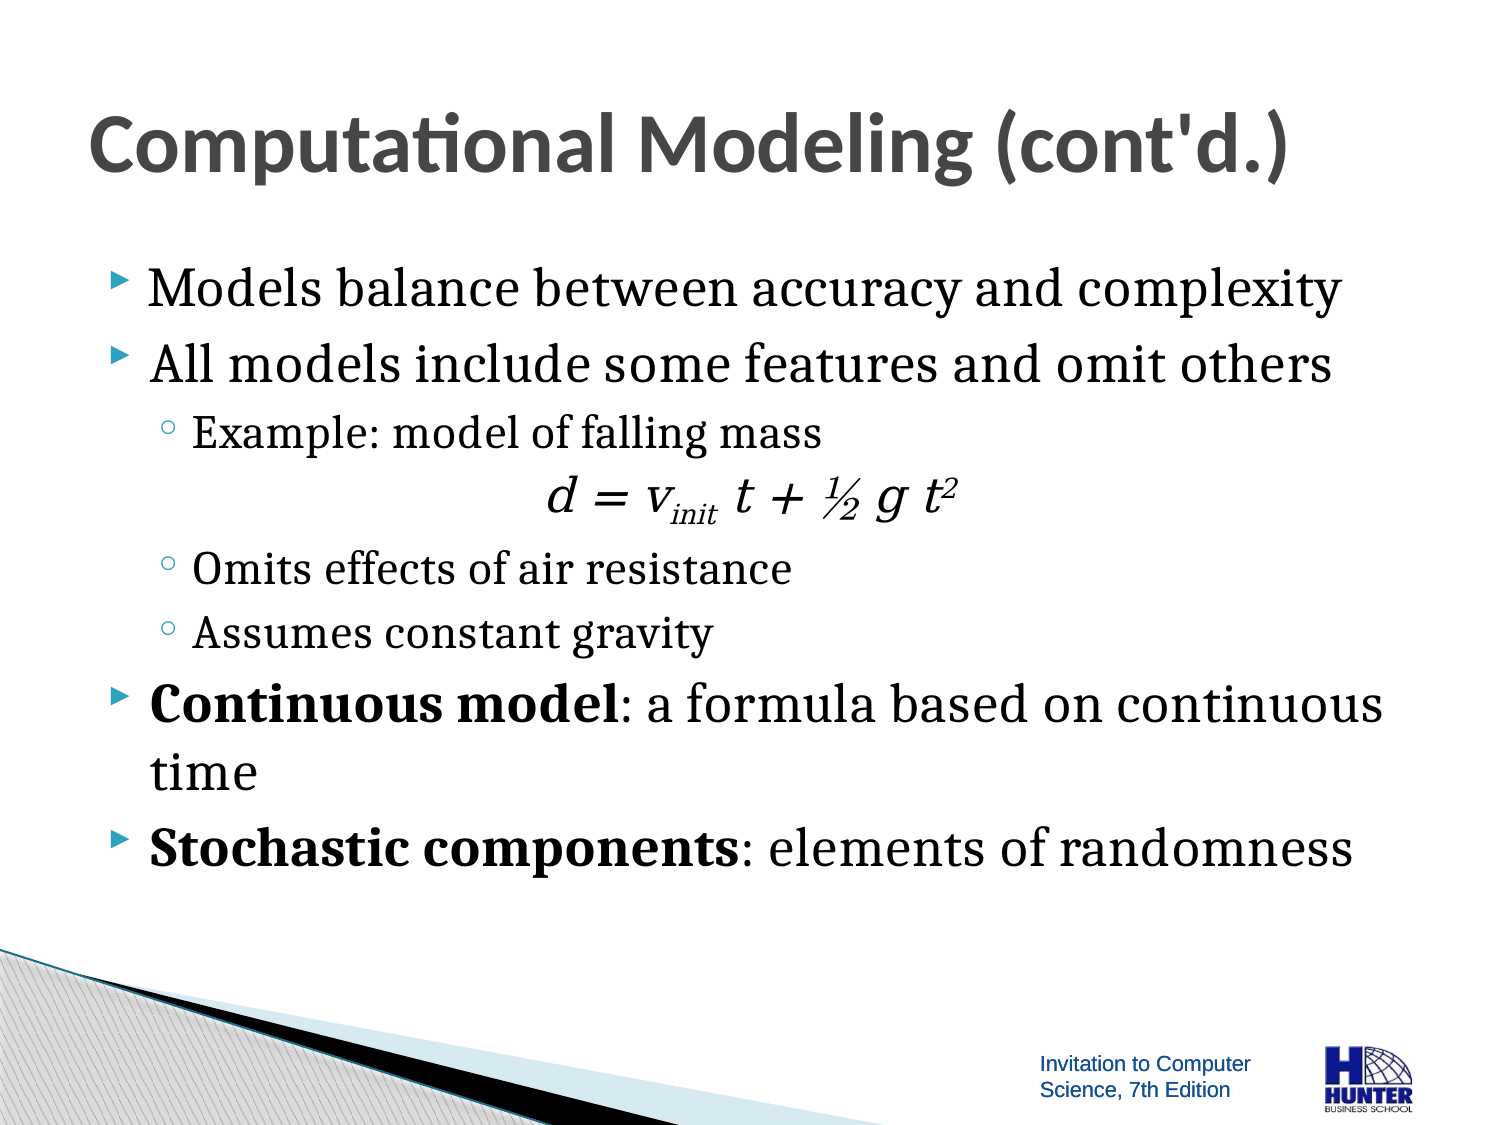

# Computational Modeling (cont'd.)
Models balance between accuracy and complexity
All models include some features and omit others
Example: model of falling mass
d = vinit t + ½ g t2
Omits effects of air resistance
Assumes constant gravity
Continuous model: a formula based on continuous time
Stochastic components: elements of randomness